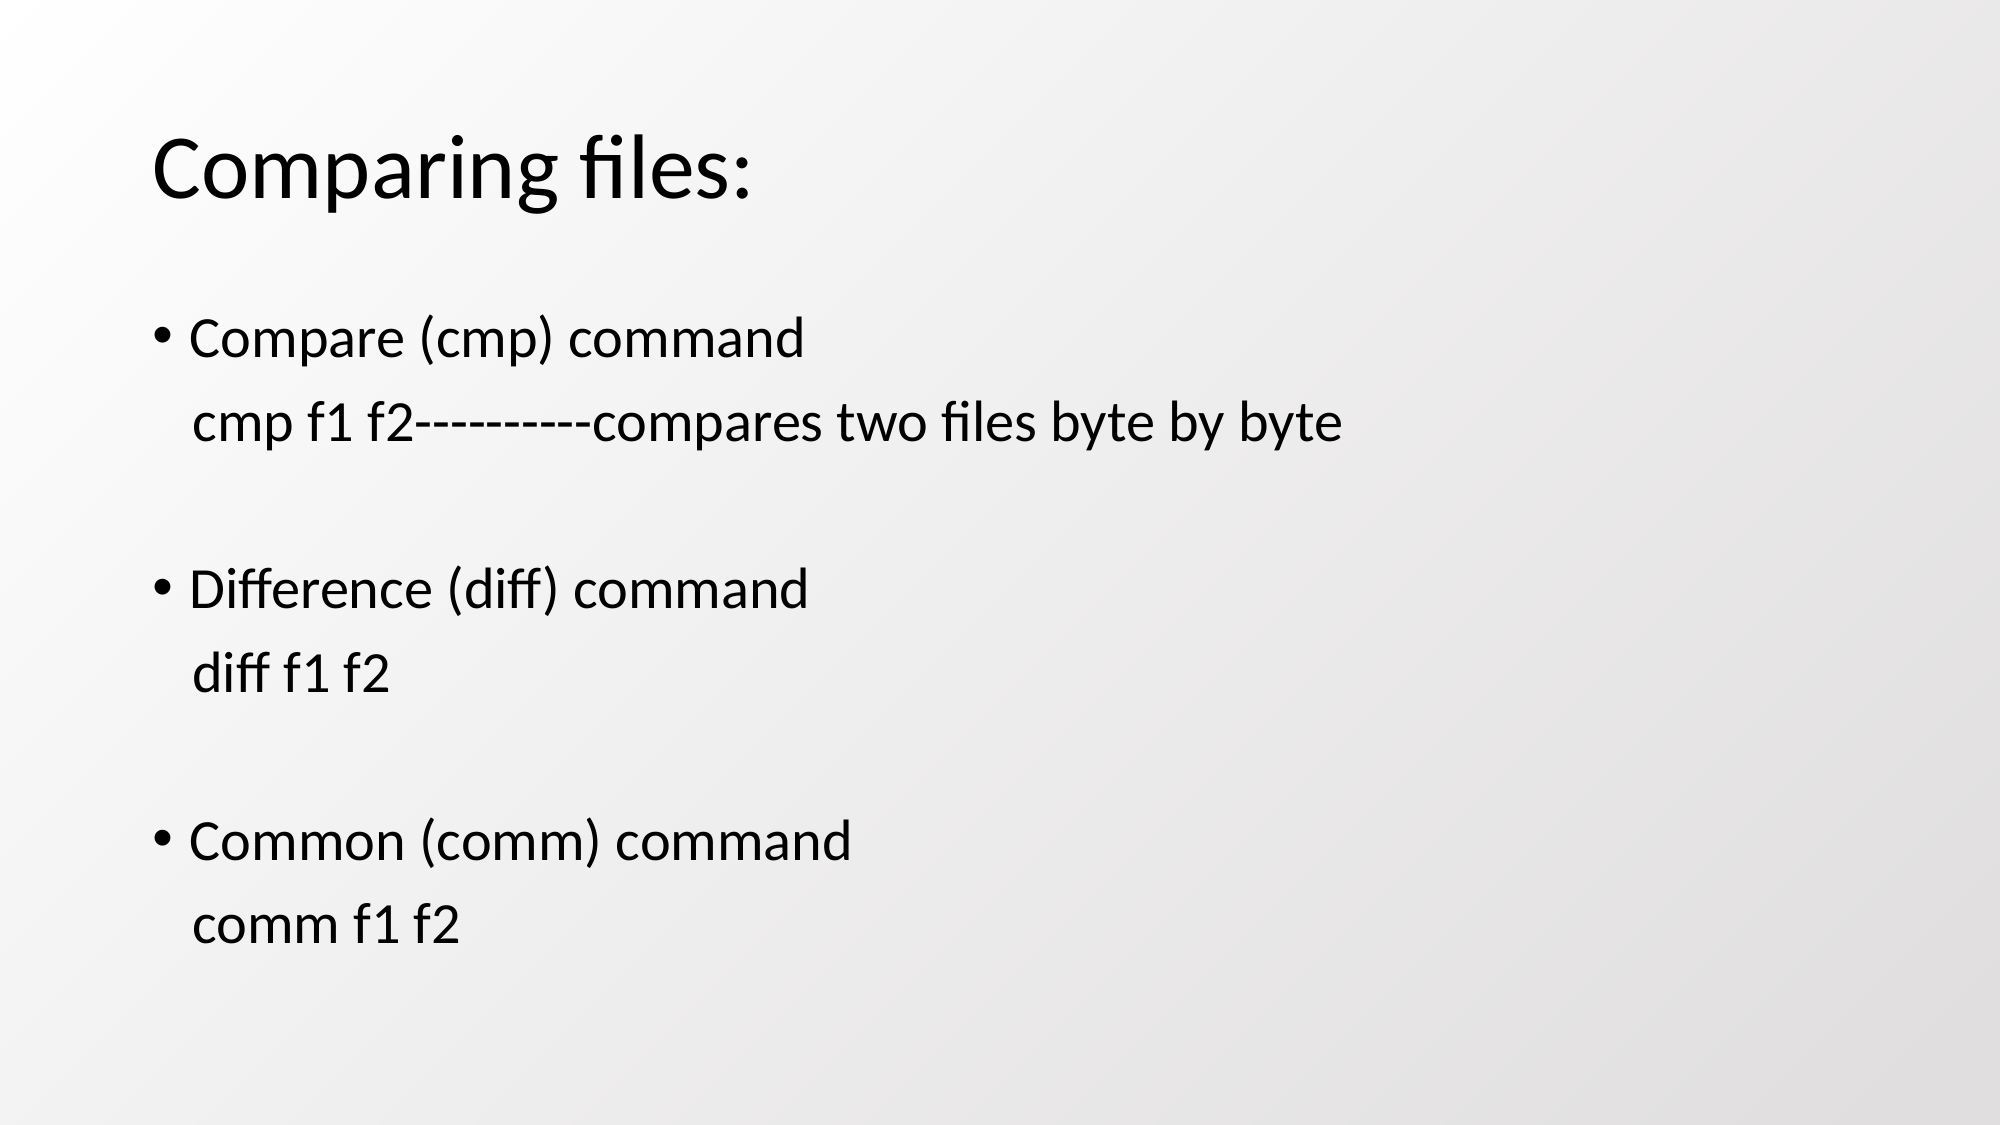

# Comparing files:
Compare (cmp) command
   cmp f1 f2----------compares two files byte by byte

Difference (diff) command
   diff f1 f2

Common (comm) command
   comm f1 f2